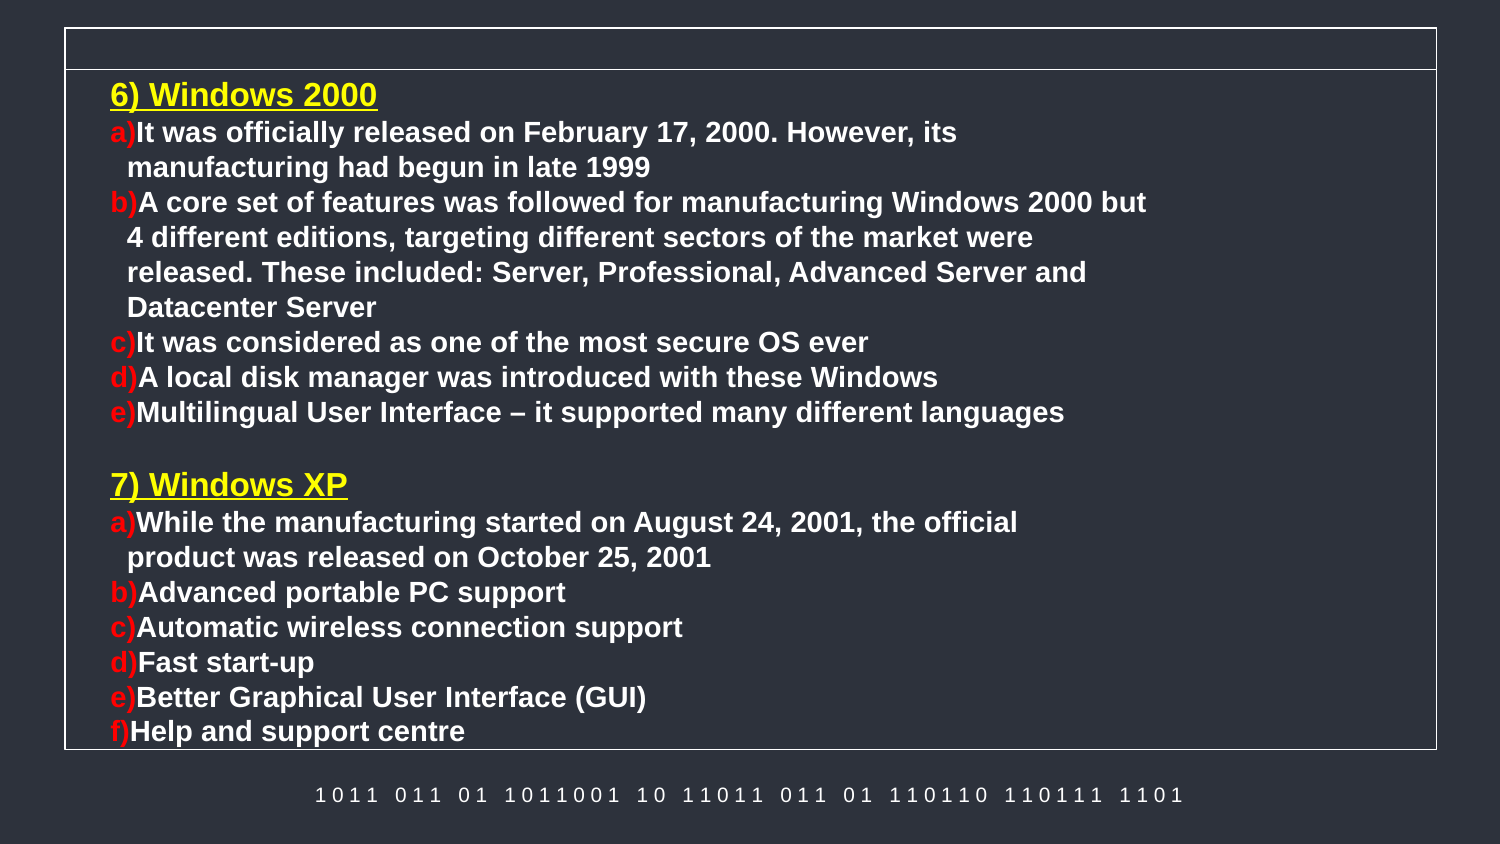

6) Windows 2000
a)It was officially released on February 17, 2000. However, its
  manufacturing had begun in late 1999
b)A core set of features was followed for manufacturing Windows 2000 but
  4 different editions, targeting different sectors of the market were
  released. These included: Server, Professional, Advanced Server and
  Datacenter Server
c)It was considered as one of the most secure OS ever
d)A local disk manager was introduced with these Windows
e)Multilingual User Interface – it supported many different languages

7) Windows XP
a)While the manufacturing started on August 24, 2001, the official
  product was released on October 25, 2001
b)Advanced portable PC support
c)Automatic wireless connection support
d)Fast start-up
e)Better Graphical User Interface (GUI)
f)Help and support centre